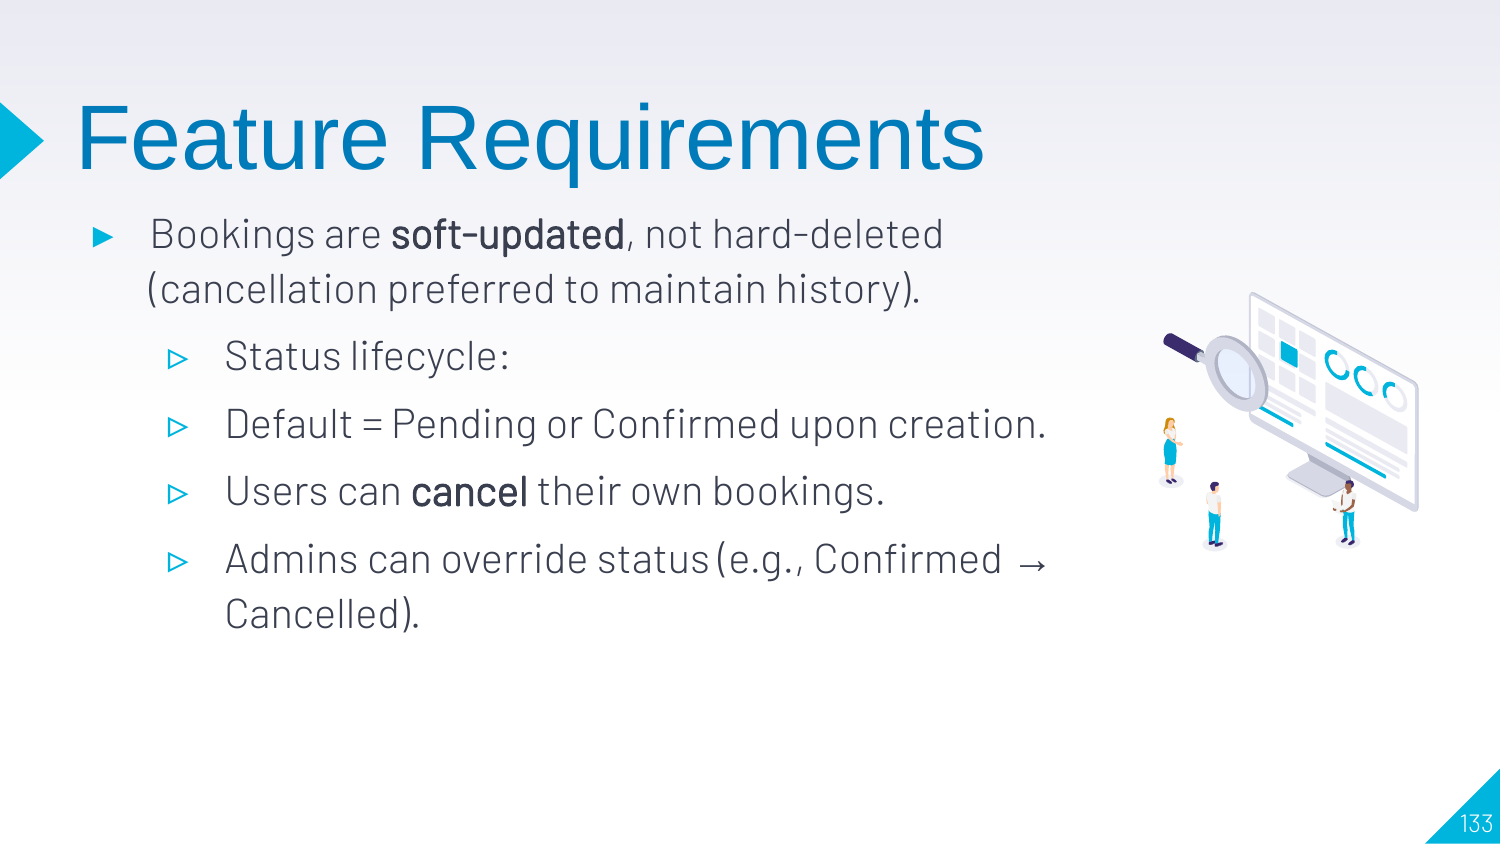

# Feature Requirements
Bookings are soft-updated, not hard-deleted (cancellation preferred to maintain history).
Status lifecycle:
Default = Pending or Confirmed upon creation.
Users can cancel their own bookings.
Admins can override status (e.g., Confirmed → Cancelled).

133